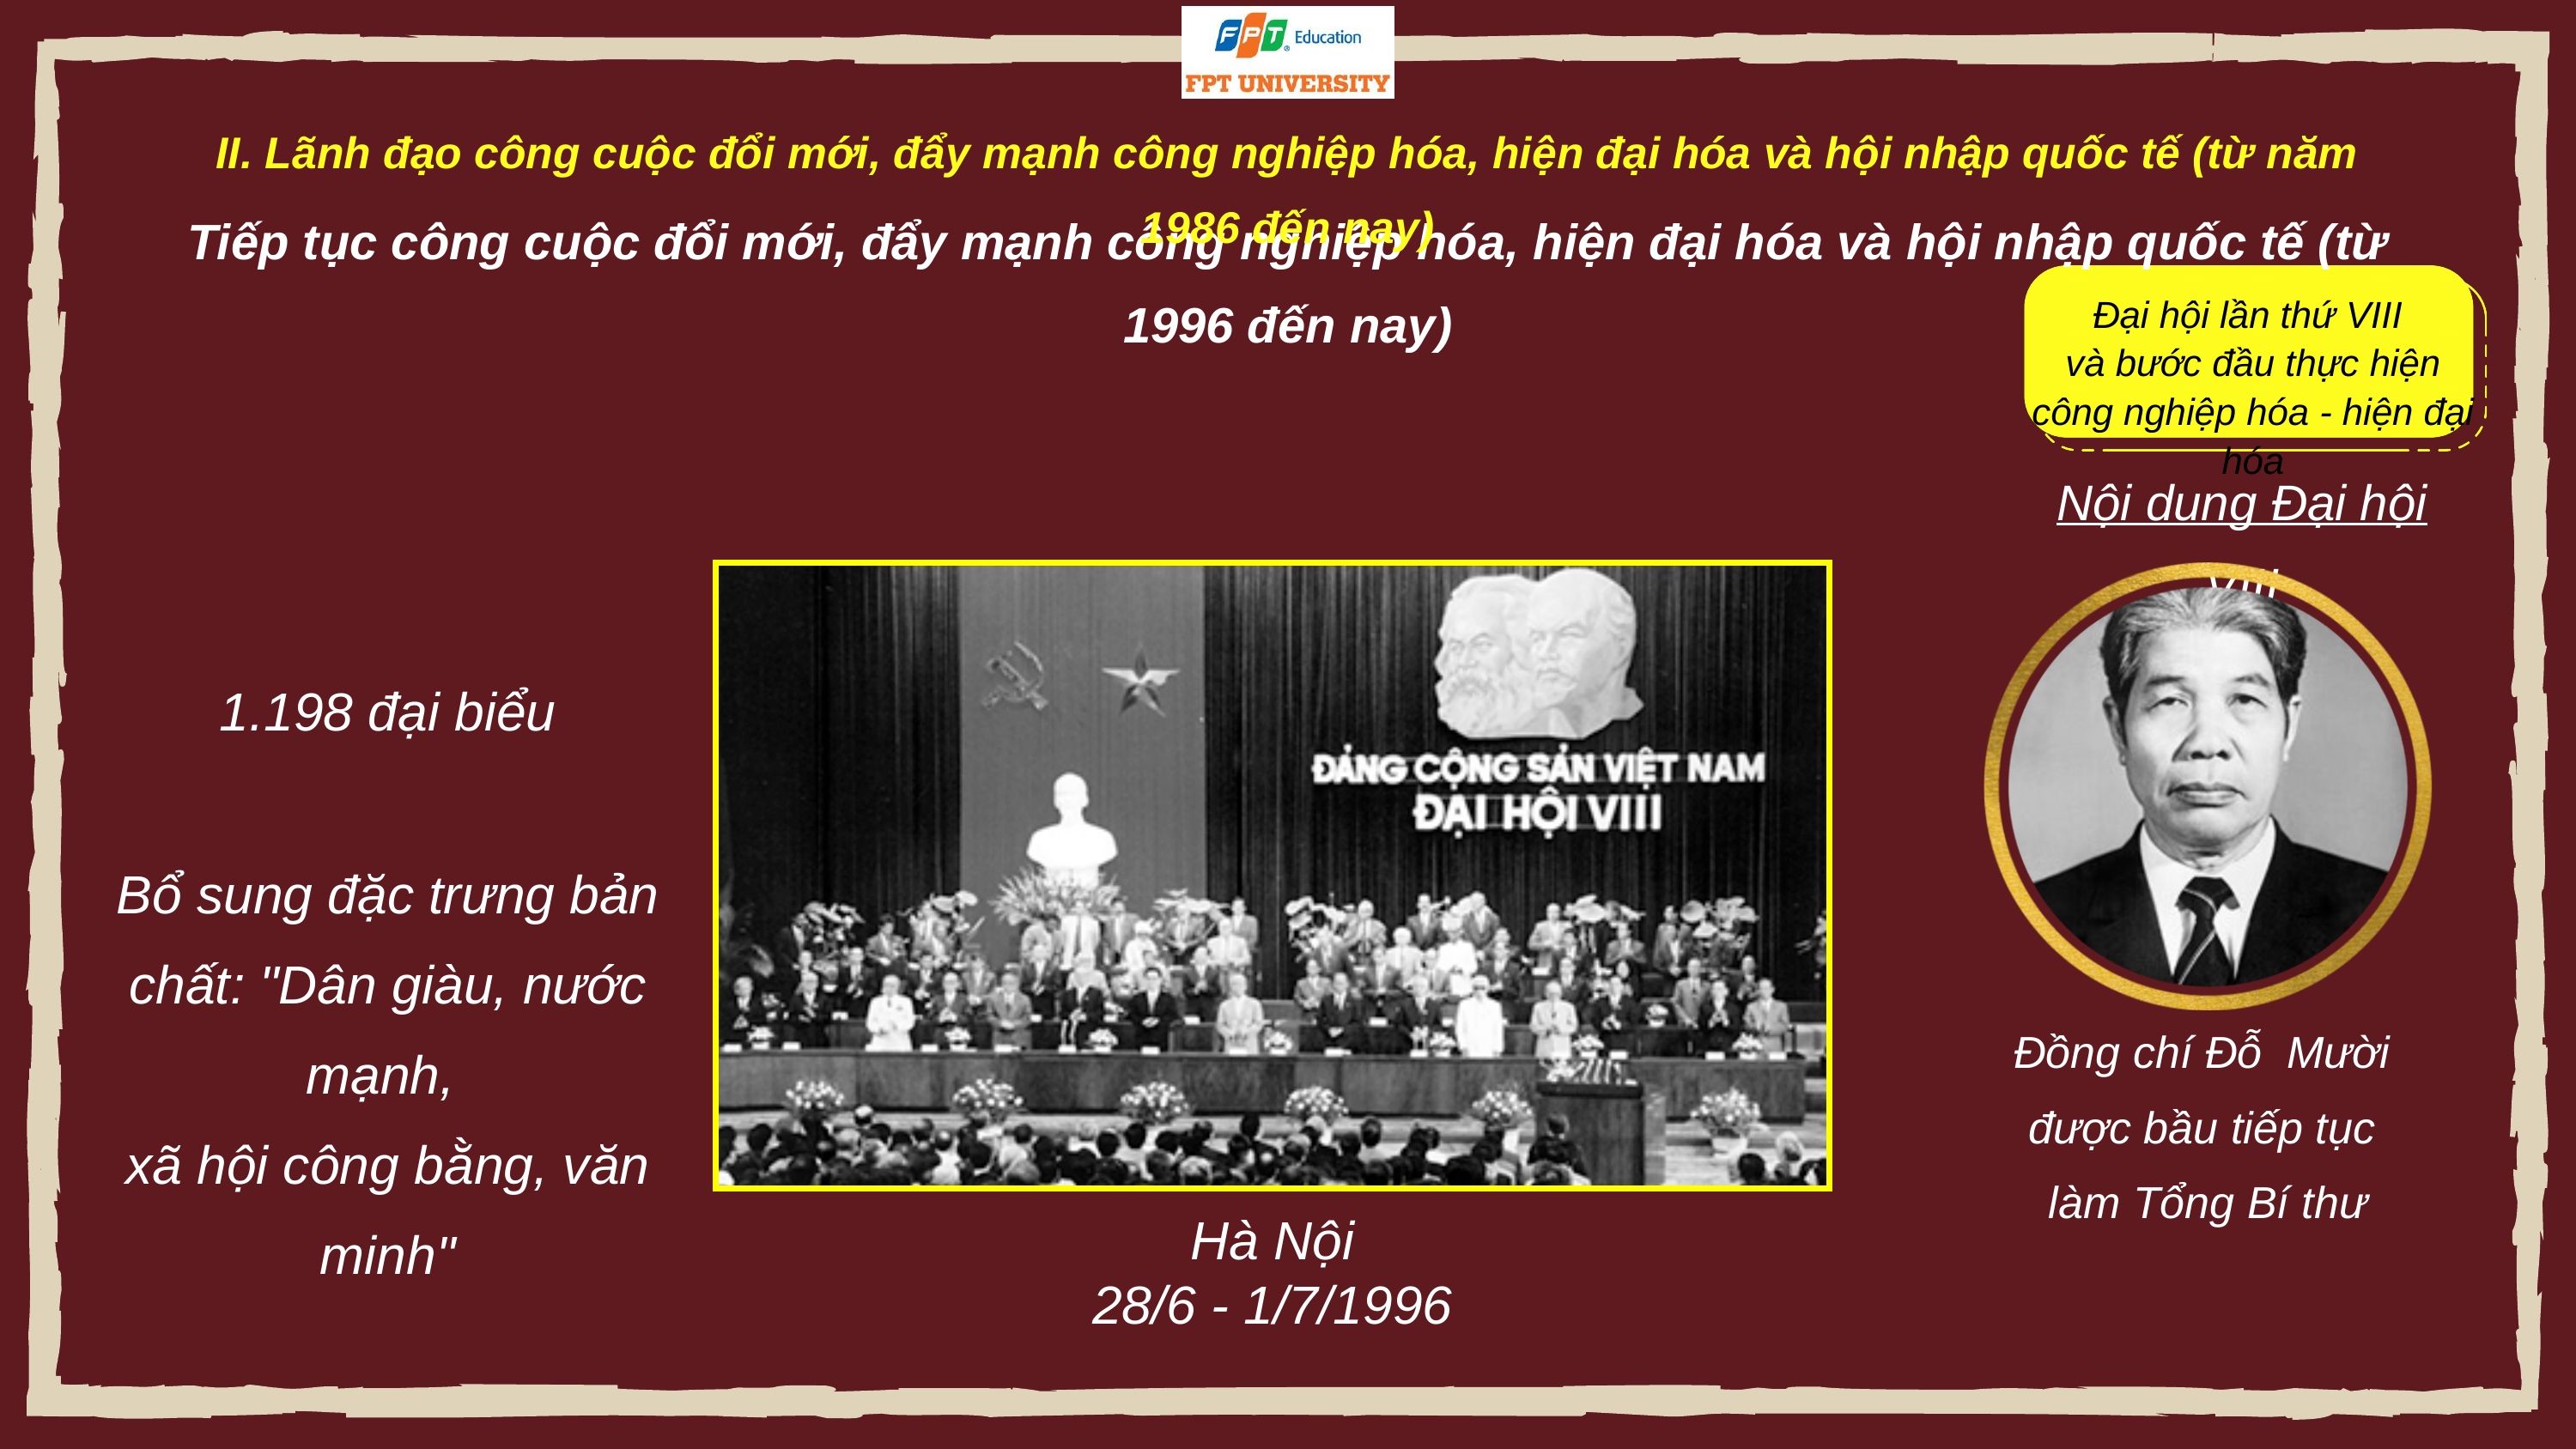

II. Lãnh đạo công cuộc đổi mới, đẩy mạnh công nghiệp hóa, hiện đại hóa và hội nhập quốc tế (từ năm 1986 đến nay)
Tiếp tục công cuộc đổi mới, đẩy mạnh công nghiệp hóa, hiện đại hóa và hội nhập quốc tế (từ 1996 đến nay)

Đại hội lần thứ VIII
và bước đầu thực hiện
công nghiệp hóa - hiện đại hóa
Nội dung Đại hội VIII

1.198 đại biểu
Bổ sung đặc trưng bản chất: "Dân giàu, nước mạnh,
xã hội công bằng, văn minh"
Đồng chí Đỗ  Mười
được bầu tiếp tục
làm Tổng Bí thư
Hà Nội
28/6 - 1/7/1996